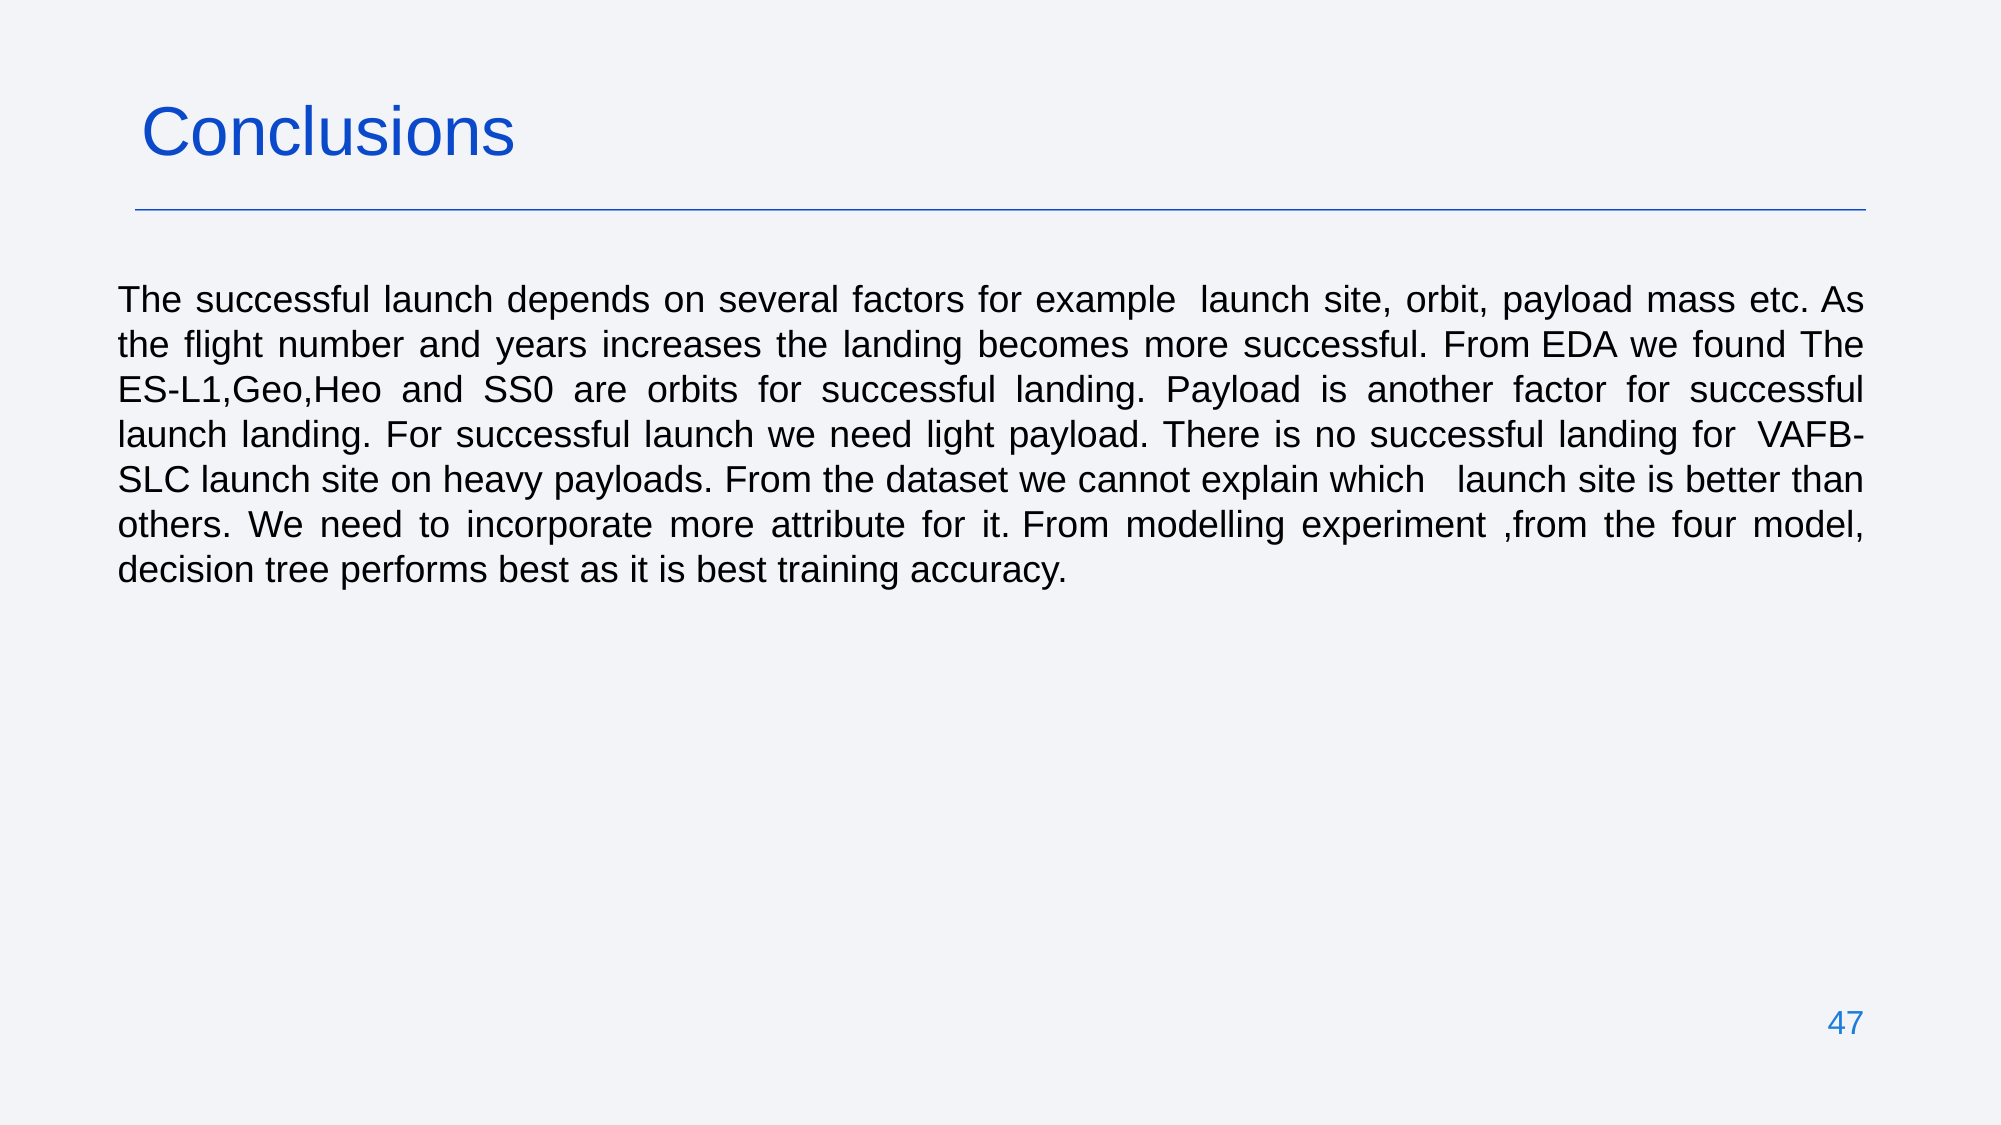

Conclusions
The successful launch depends on several factors for example  launch site, orbit, payload mass etc. As the flight number and years increases the landing becomes more successful. From EDA we found The ES-L1,Geo,Heo and SS0 are orbits for successful landing. Payload is another factor for successful launch landing. For successful launch we need light payload. There is no successful landing for  VAFB-SLC launch site on heavy payloads. From the dataset we cannot explain which   launch site is better than others. We need to incorporate more attribute for it. From modelling experiment ,from the four model, decision tree performs best as it is best training accuracy.

47